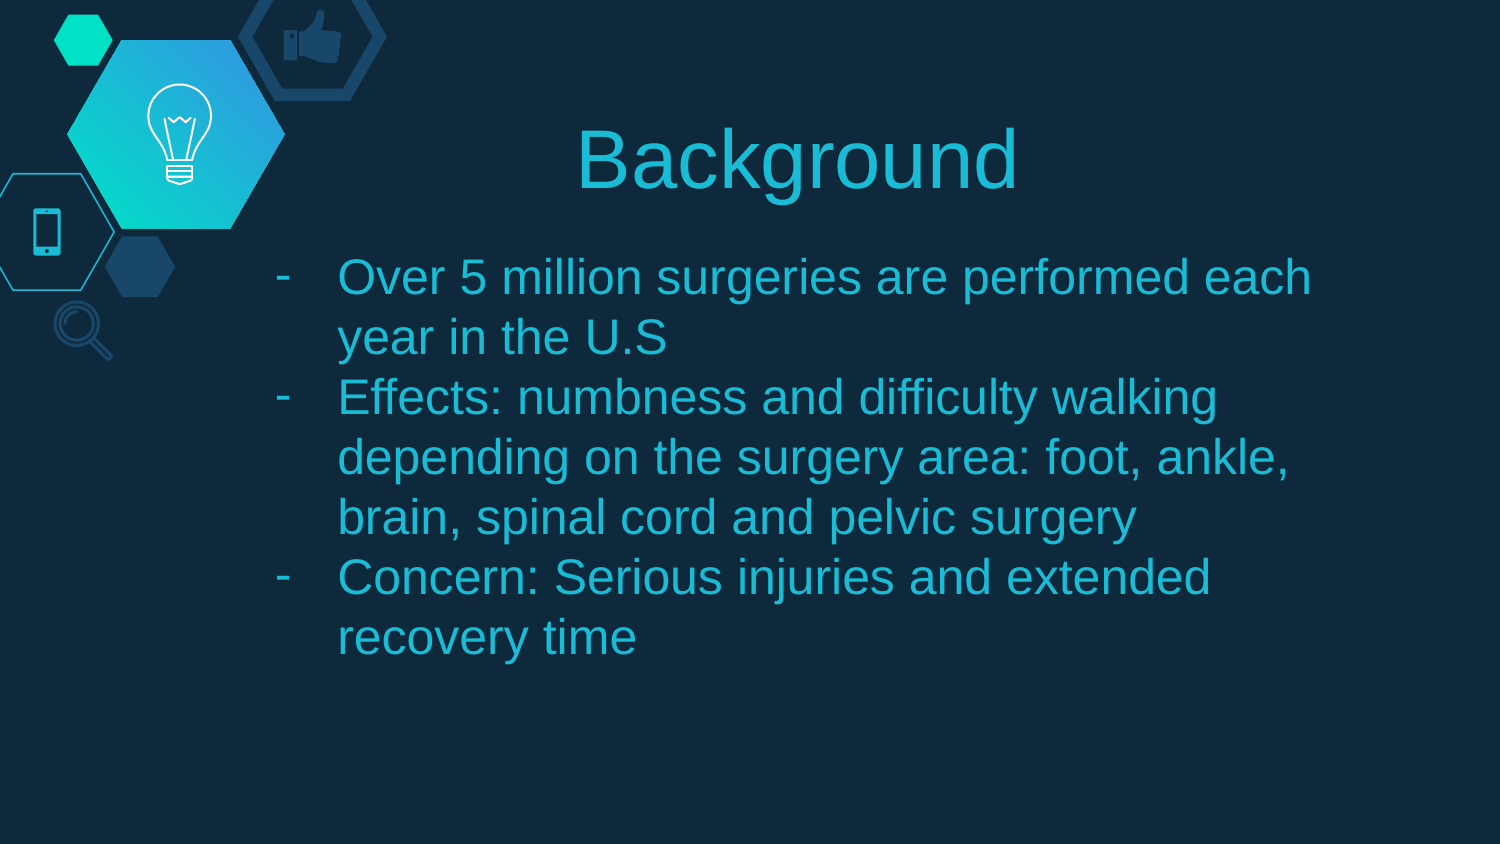

# Background

Over 5 million surgeries are performed each year in the U.S
Effects: numbness and difficulty walking depending on the surgery area: foot, ankle, brain, spinal cord and pelvic surgery
Concern: Serious injuries and extended recovery time